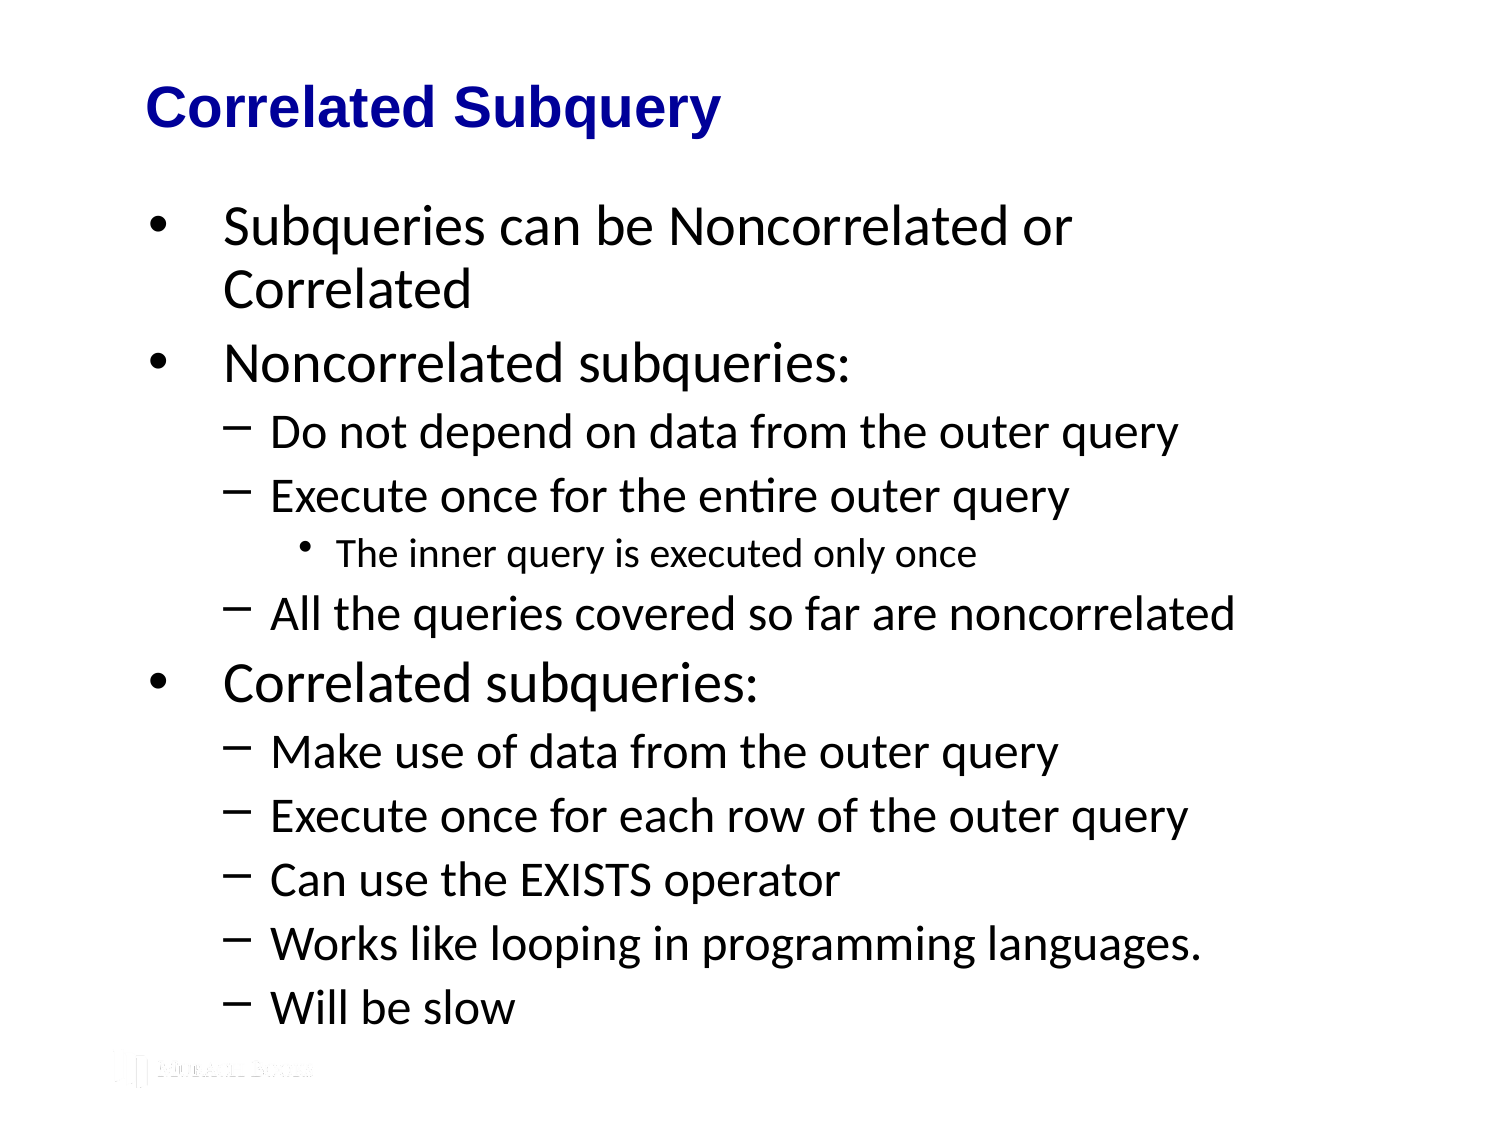

# Correlated Subquery
Subqueries can be Noncorrelated or Correlated
Noncorrelated subqueries:
Do not depend on data from the outer query
Execute once for the entire outer query
The inner query is executed only once
All the queries covered so far are noncorrelated
Correlated subqueries:
Make use of data from the outer query
Execute once for each row of the outer query
Can use the EXISTS operator
Works like looping in programming languages.
Will be slow